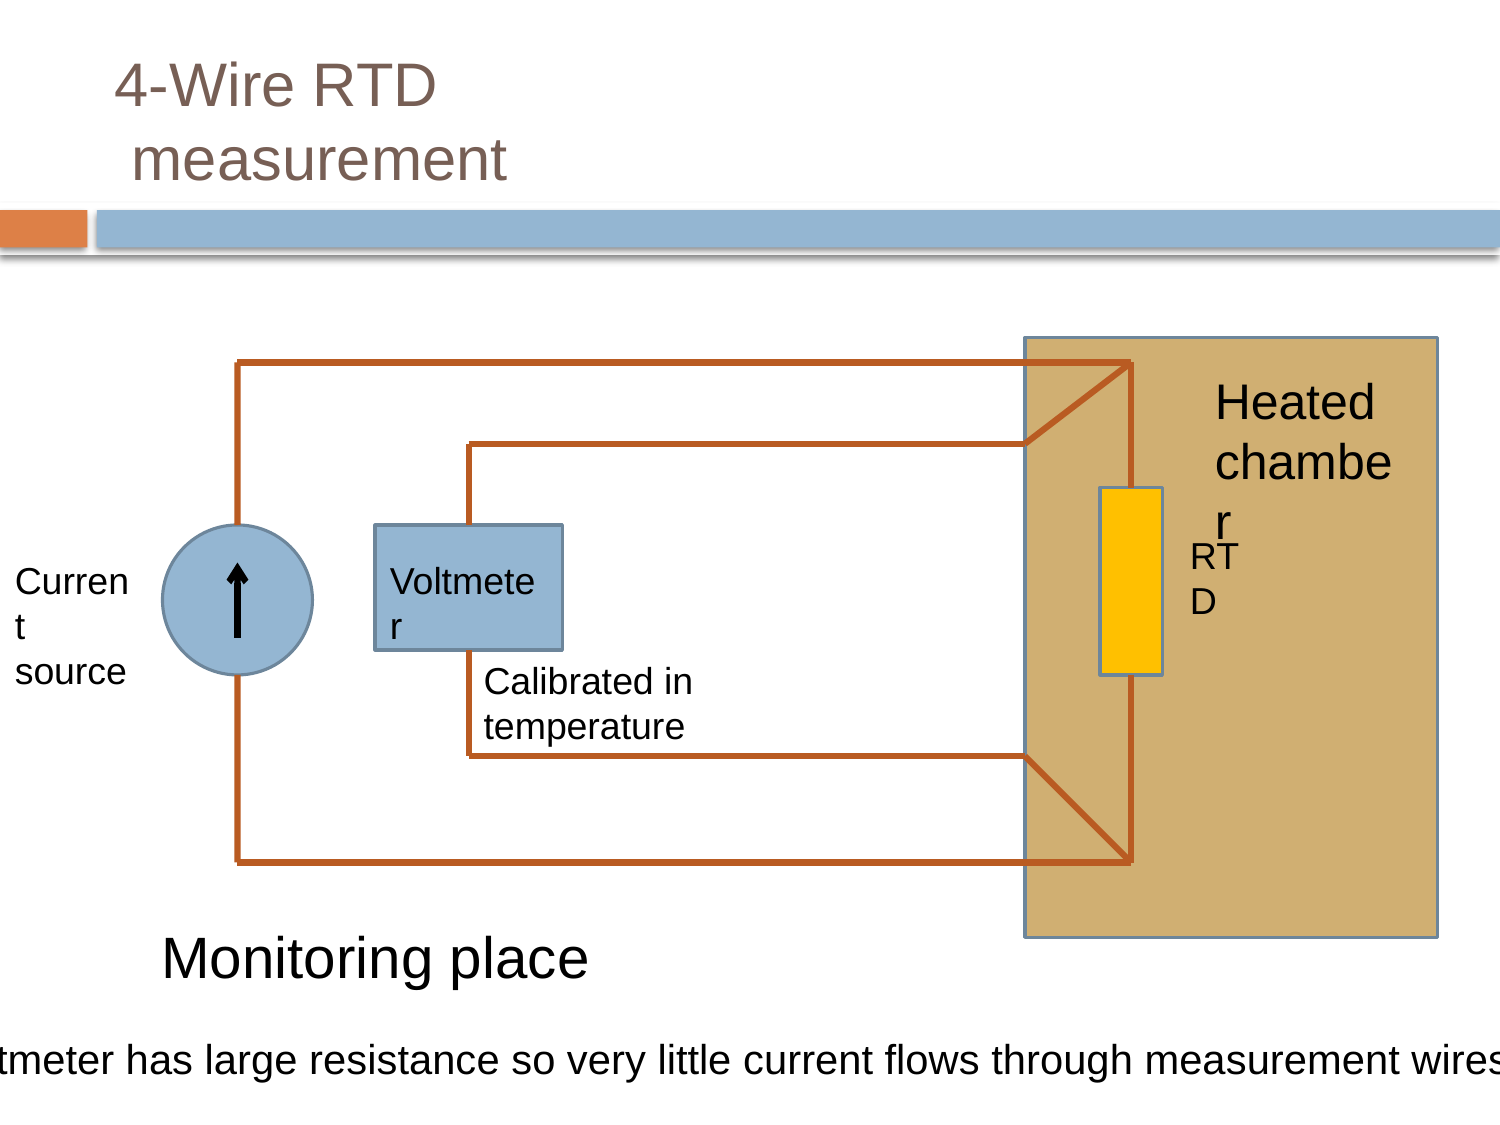

# 4-Wire RTD measurement

Heated chamber

RTD
Current source
Voltmeter
Calibrated in temperature
Monitoring place
Voltmeter has large resistance so very little current flows through measurement wires